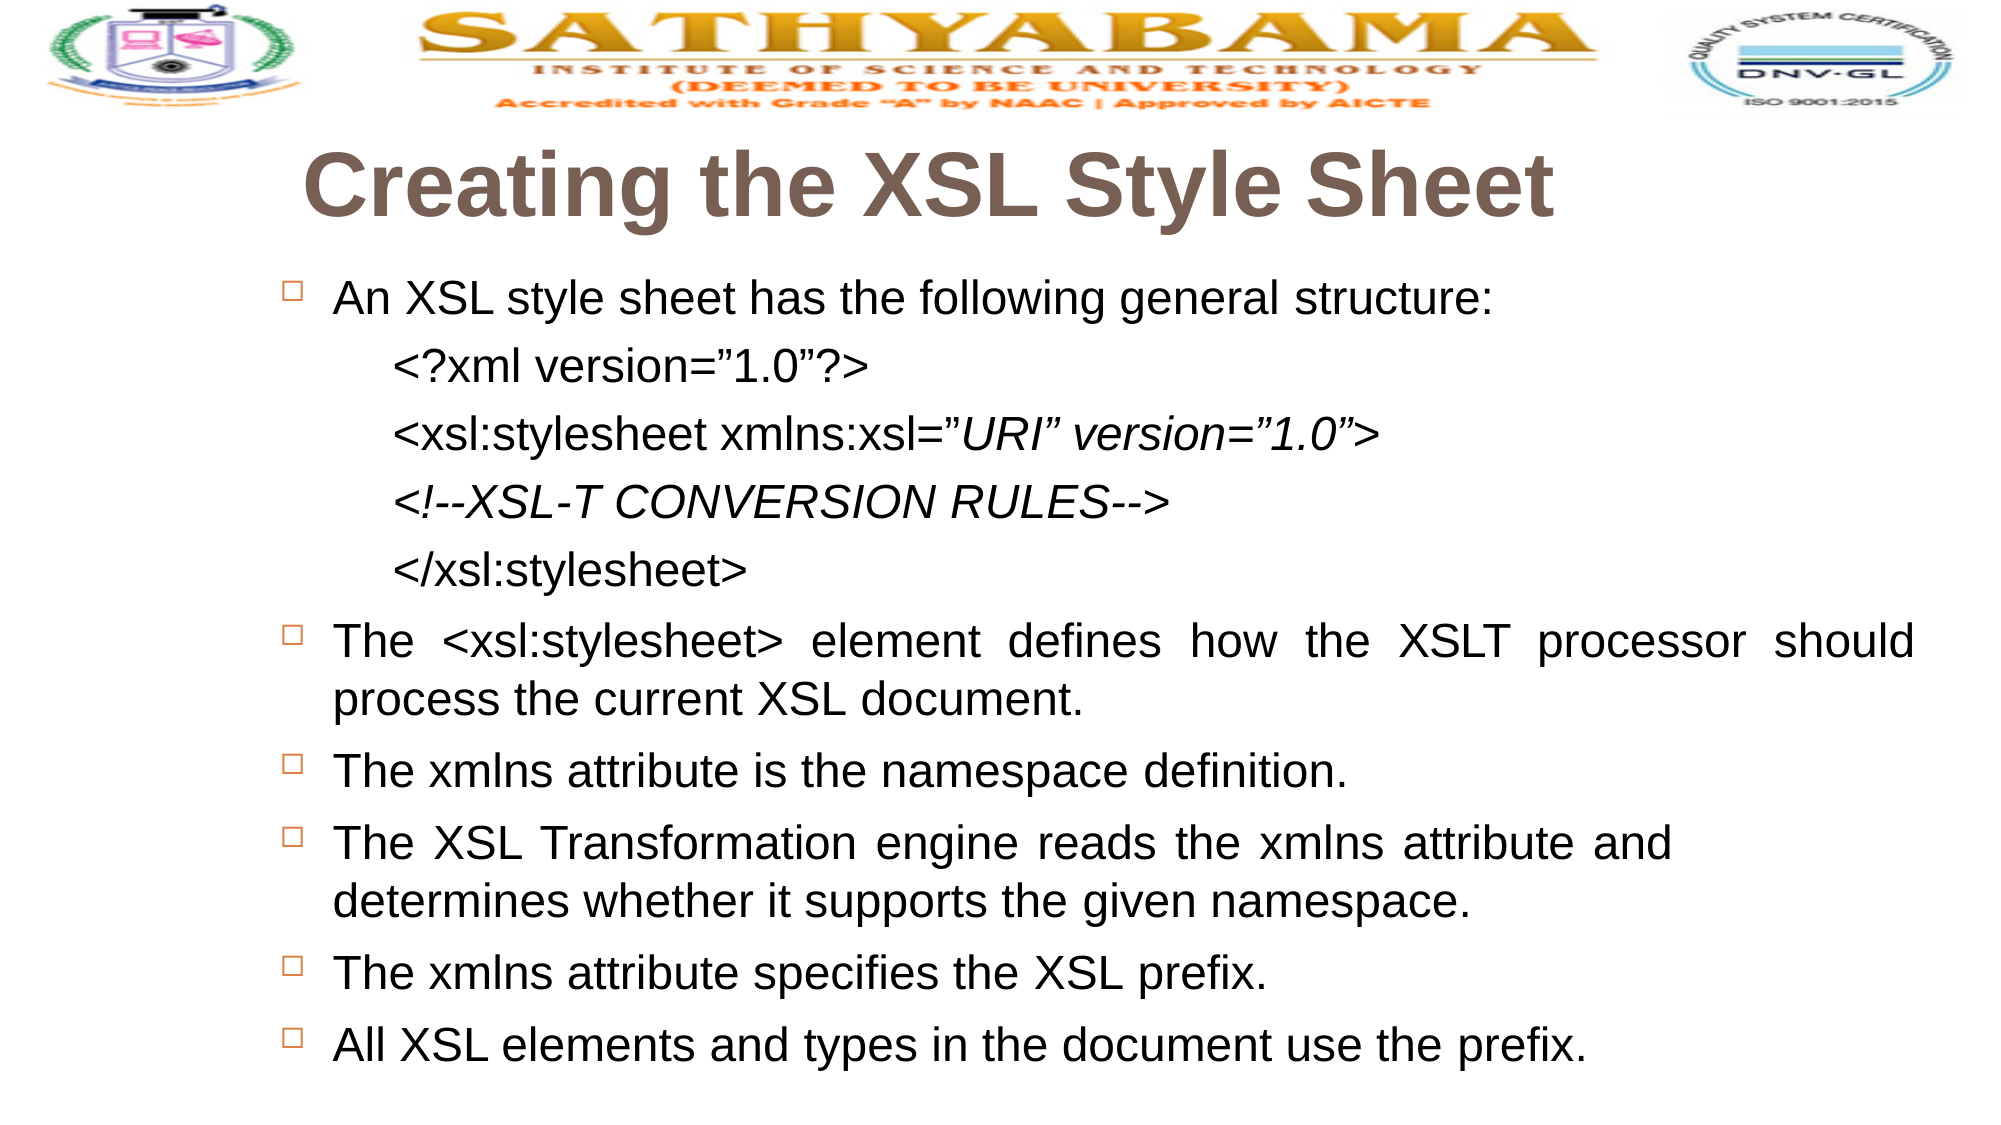

# Creating the XSL Style Sheet
An XSL style sheet has the following general structure:
<?xml version=”1.0”?>
<xsl:stylesheet xmlns:xsl=”URI” version=”1.0”>
<!--XSL-T CONVERSION RULES-->
</xsl:stylesheet>
The <xsl:stylesheet> element defines how the XSLT processor should process the current XSL document.
The xmlns attribute is the namespace definition.
The XSL Transformation engine reads the xmlns attribute and
determines whether it supports the given namespace.
The xmlns attribute specifies the XSL prefix.
All XSL elements and types in the document use the prefix.